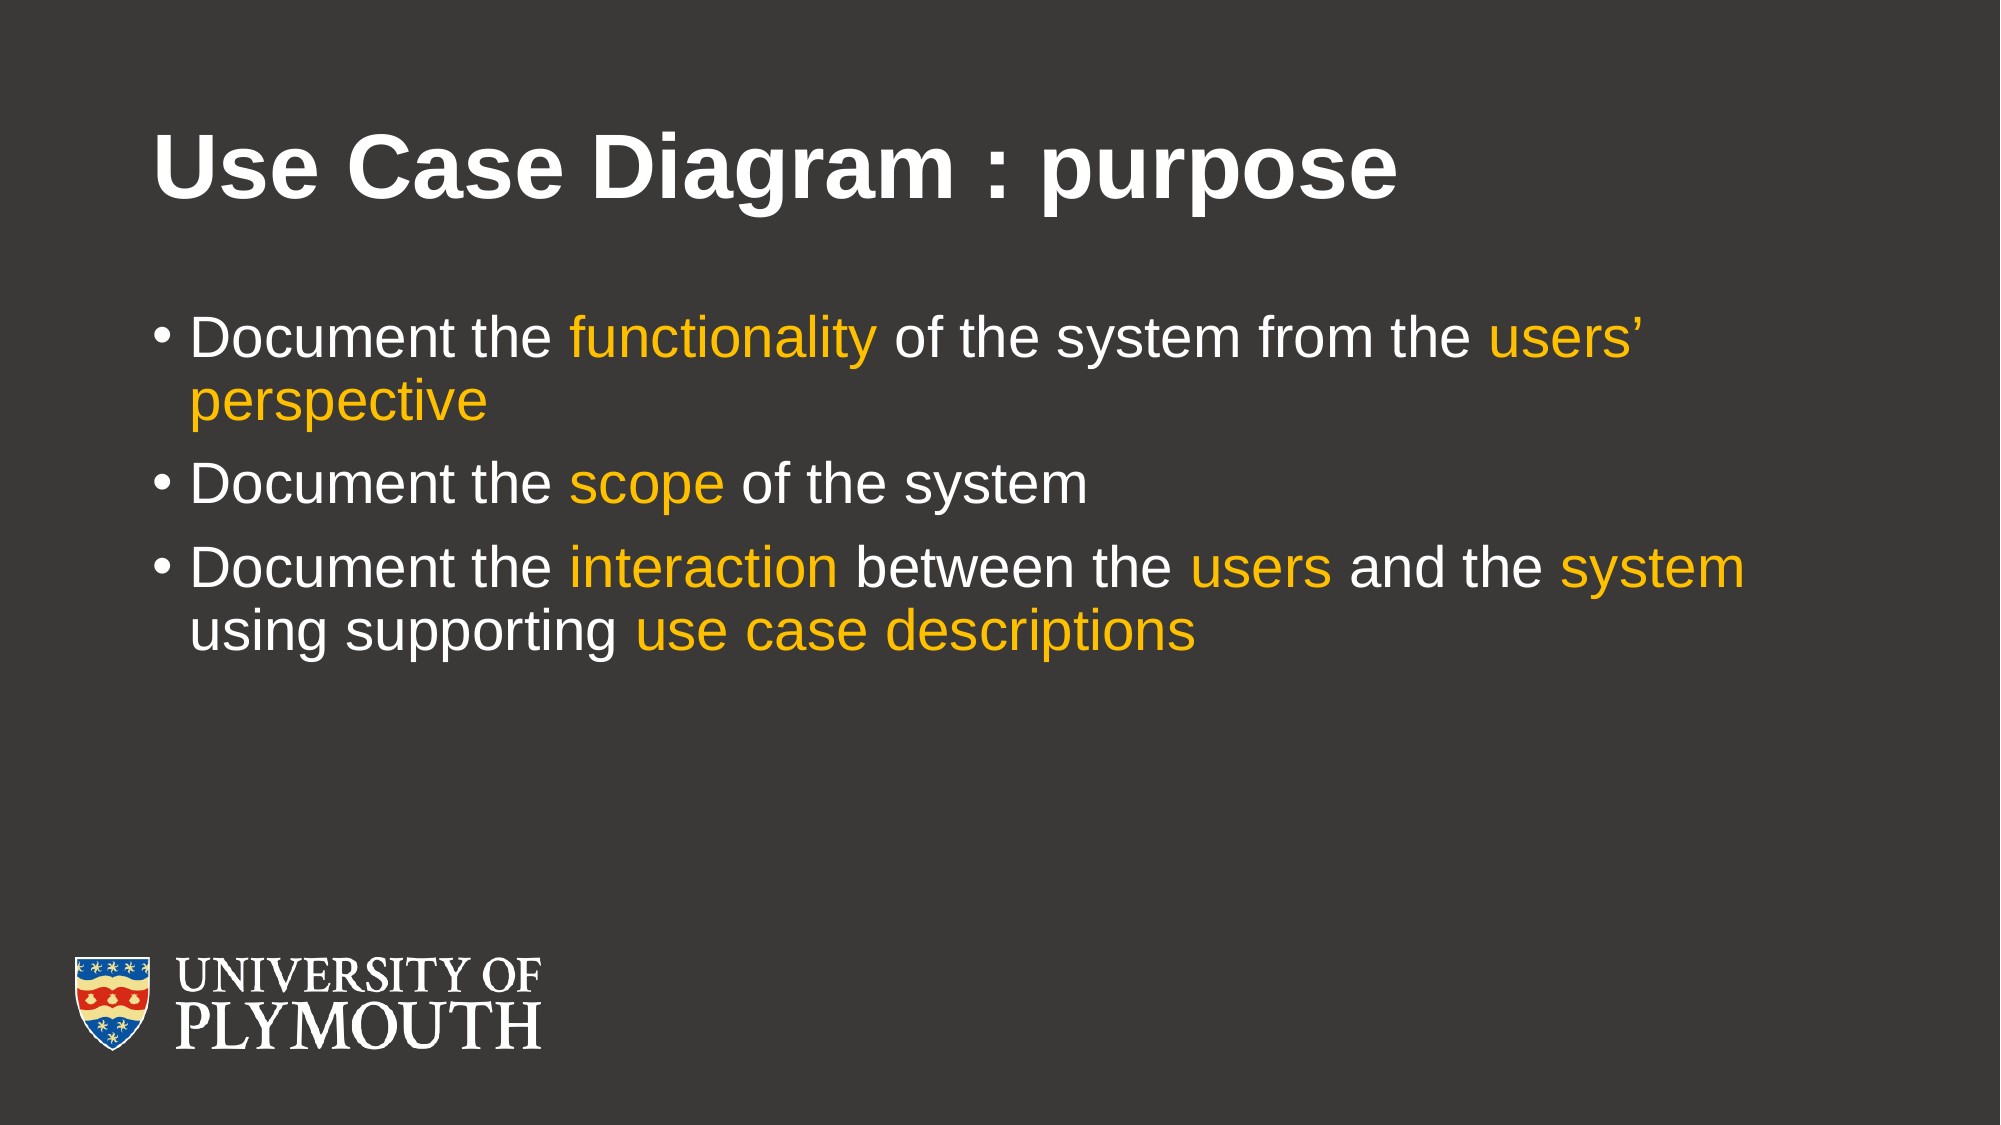

# Use Case Diagram : purpose
Document the functionality of the system from the users’ perspective
Document the scope of the system
Document the interaction between the users and the system using supporting use case descriptions